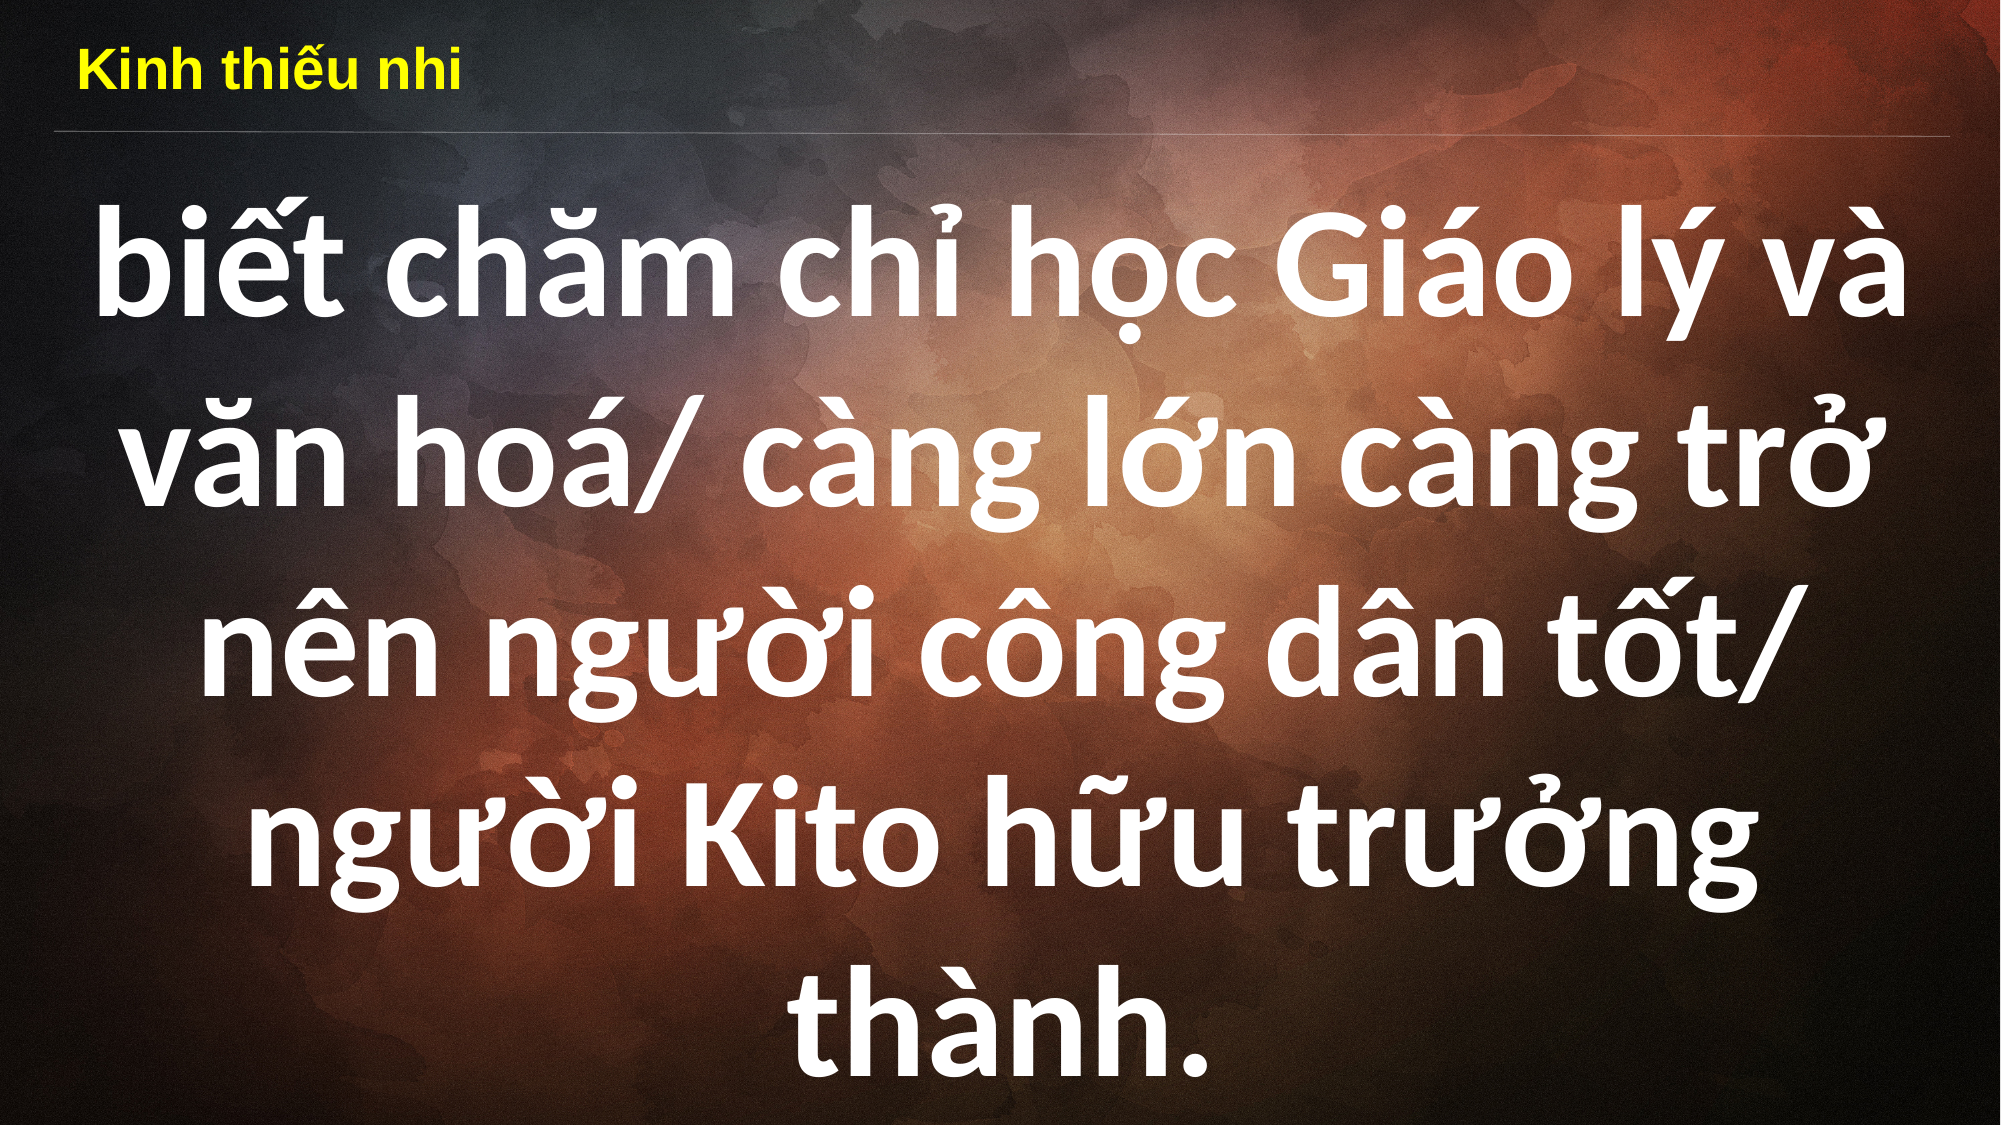

Kinh thiếu nhi
biết chăm chỉ học Giáo lý và văn hoá/ càng lớn càng trở nên người công dân tốt/ người Kito hữu trưởng thành.